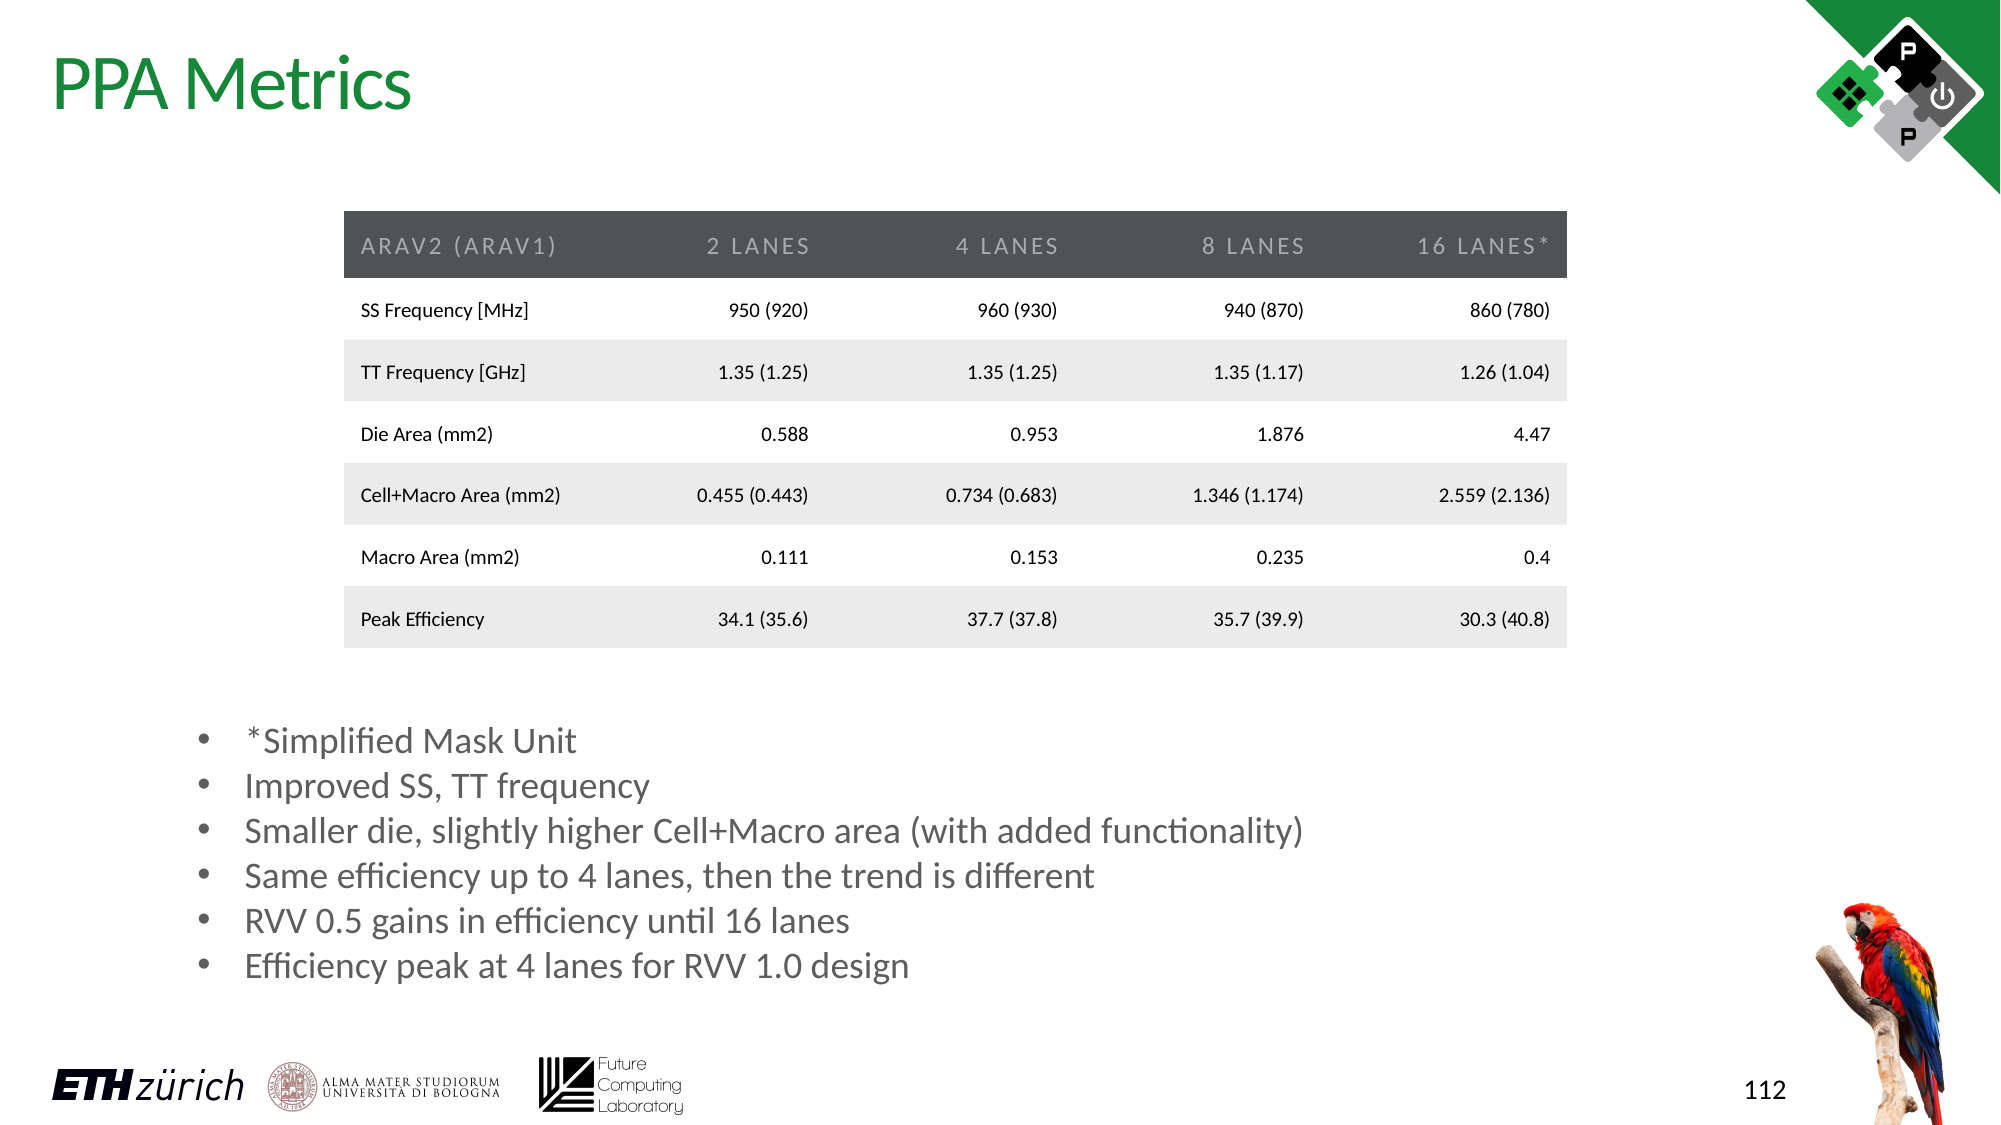

# PPA Metrics
| AraV2 (Arav1) | 2 lanes | 4 lanes | 8 lanes | 16 lanes\* |
| --- | --- | --- | --- | --- |
| SS Frequency [MHz] | 950 (920) | 960 (930) | 940 (870) | 860 (780) |
| TT Frequency [GHz] | 1.35 (1.25) | 1.35 (1.25) | 1.35 (1.17) | 1.26 (1.04) |
| Die Area (mm2) | 0.588 | 0.953 | 1.876 | 4.47 |
| Cell+Macro Area (mm2) | 0.455 (0.443) | 0.734 (0.683) | 1.346 (1.174) | 2.559 (2.136) |
| Macro Area (mm2) | 0.111 | 0.153 | 0.235 | 0.4 |
| Peak Efficiency | 34.1 (35.6) | 37.7 (37.8) | 35.7 (39.9) | 30.3 (40.8) |
*Simplified Mask Unit
Improved SS, TT frequency
Smaller die, slightly higher Cell+Macro area (with added functionality)
Same efficiency up to 4 lanes, then the trend is different
RVV 0.5 gains in efficiency until 16 lanes
Efficiency peak at 4 lanes for RVV 1.0 design
112